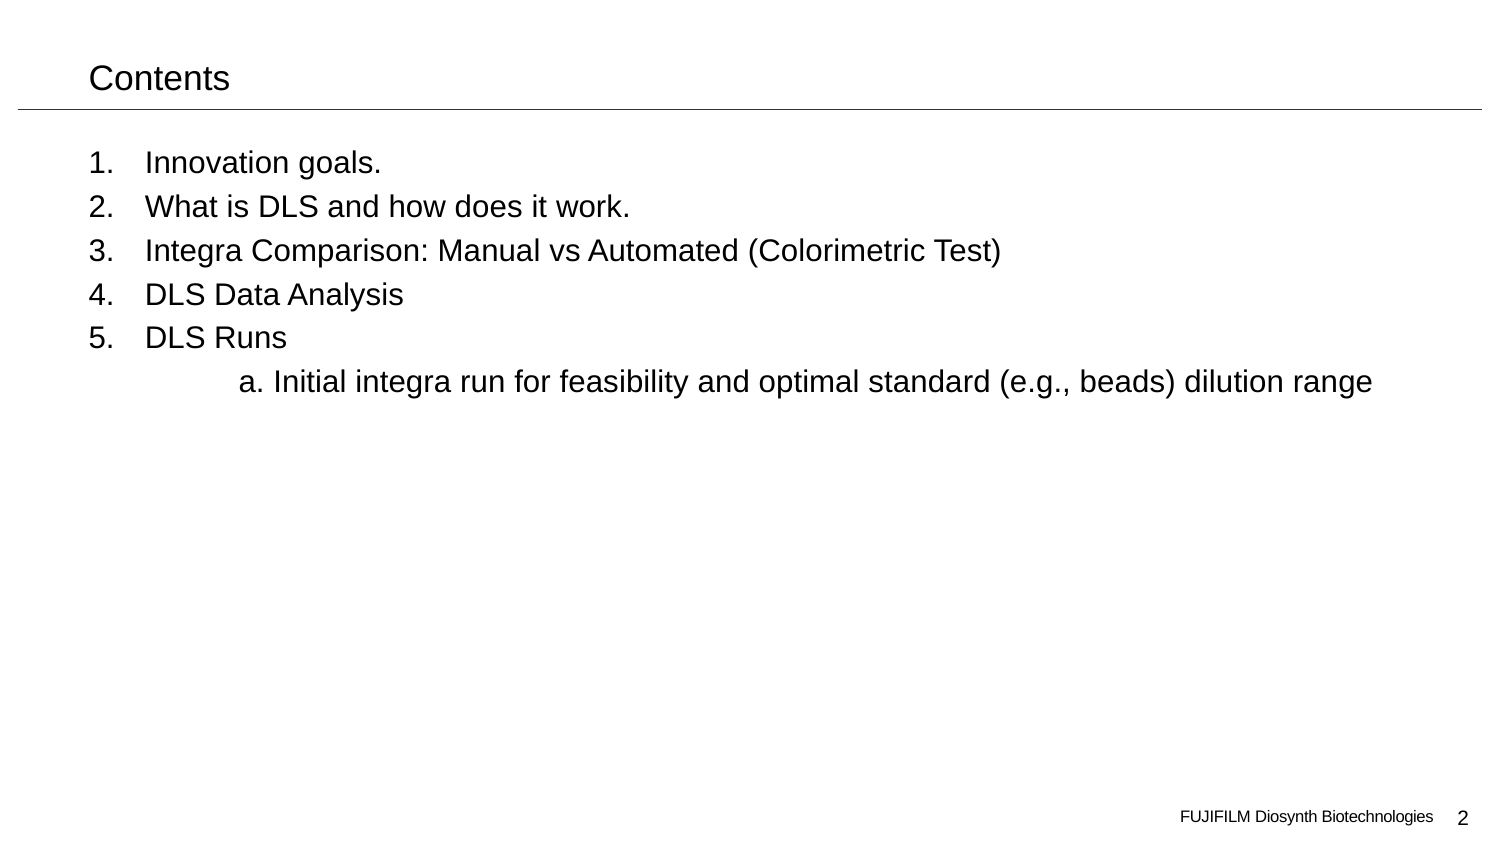

# Contents
Innovation goals.
What is DLS and how does it work.
Integra Comparison: Manual vs Automated (Colorimetric Test)
DLS Data Analysis
DLS Runs
	a. Initial integra run for feasibility and optimal standard (e.g., beads) dilution range

2